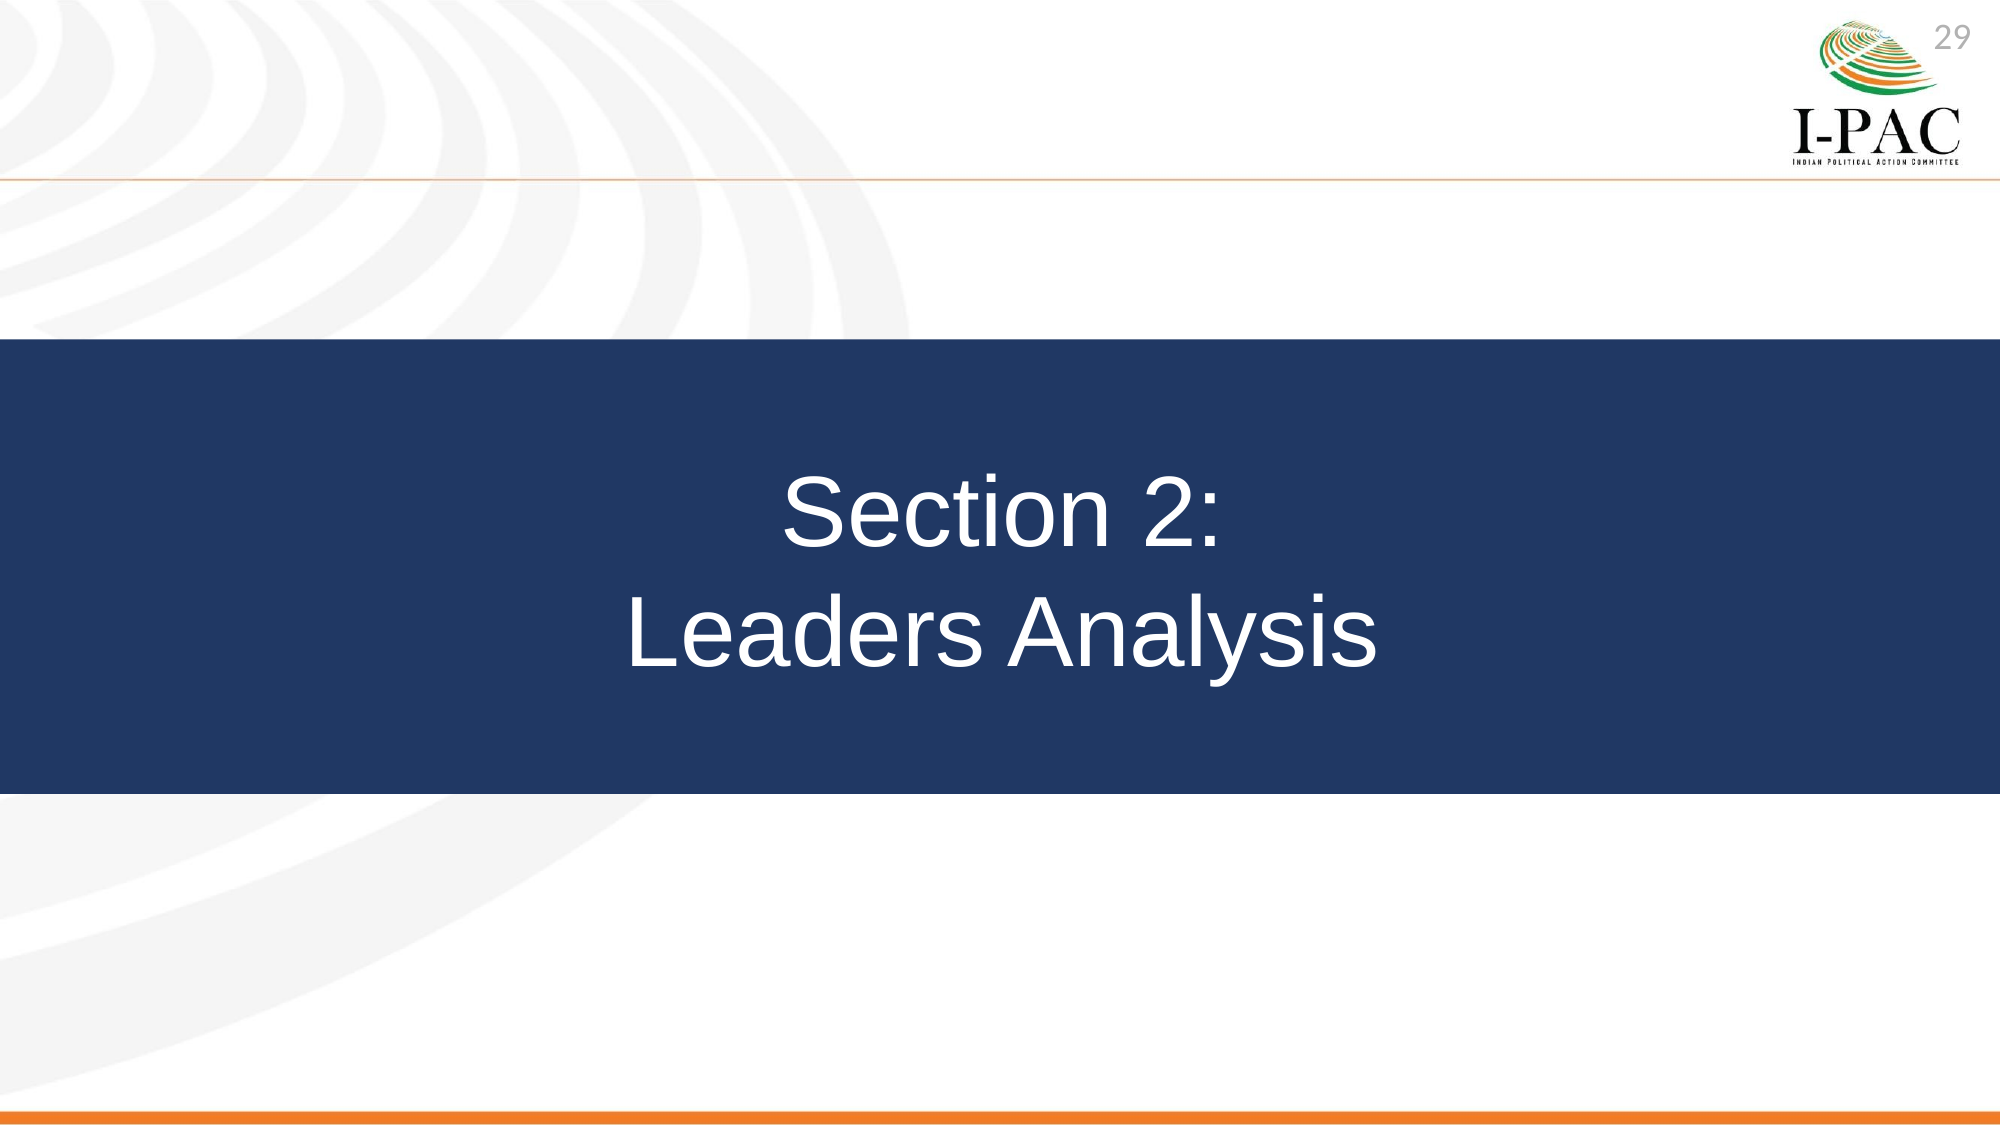

29

Section 2:
Leaders Analysis

# SMA